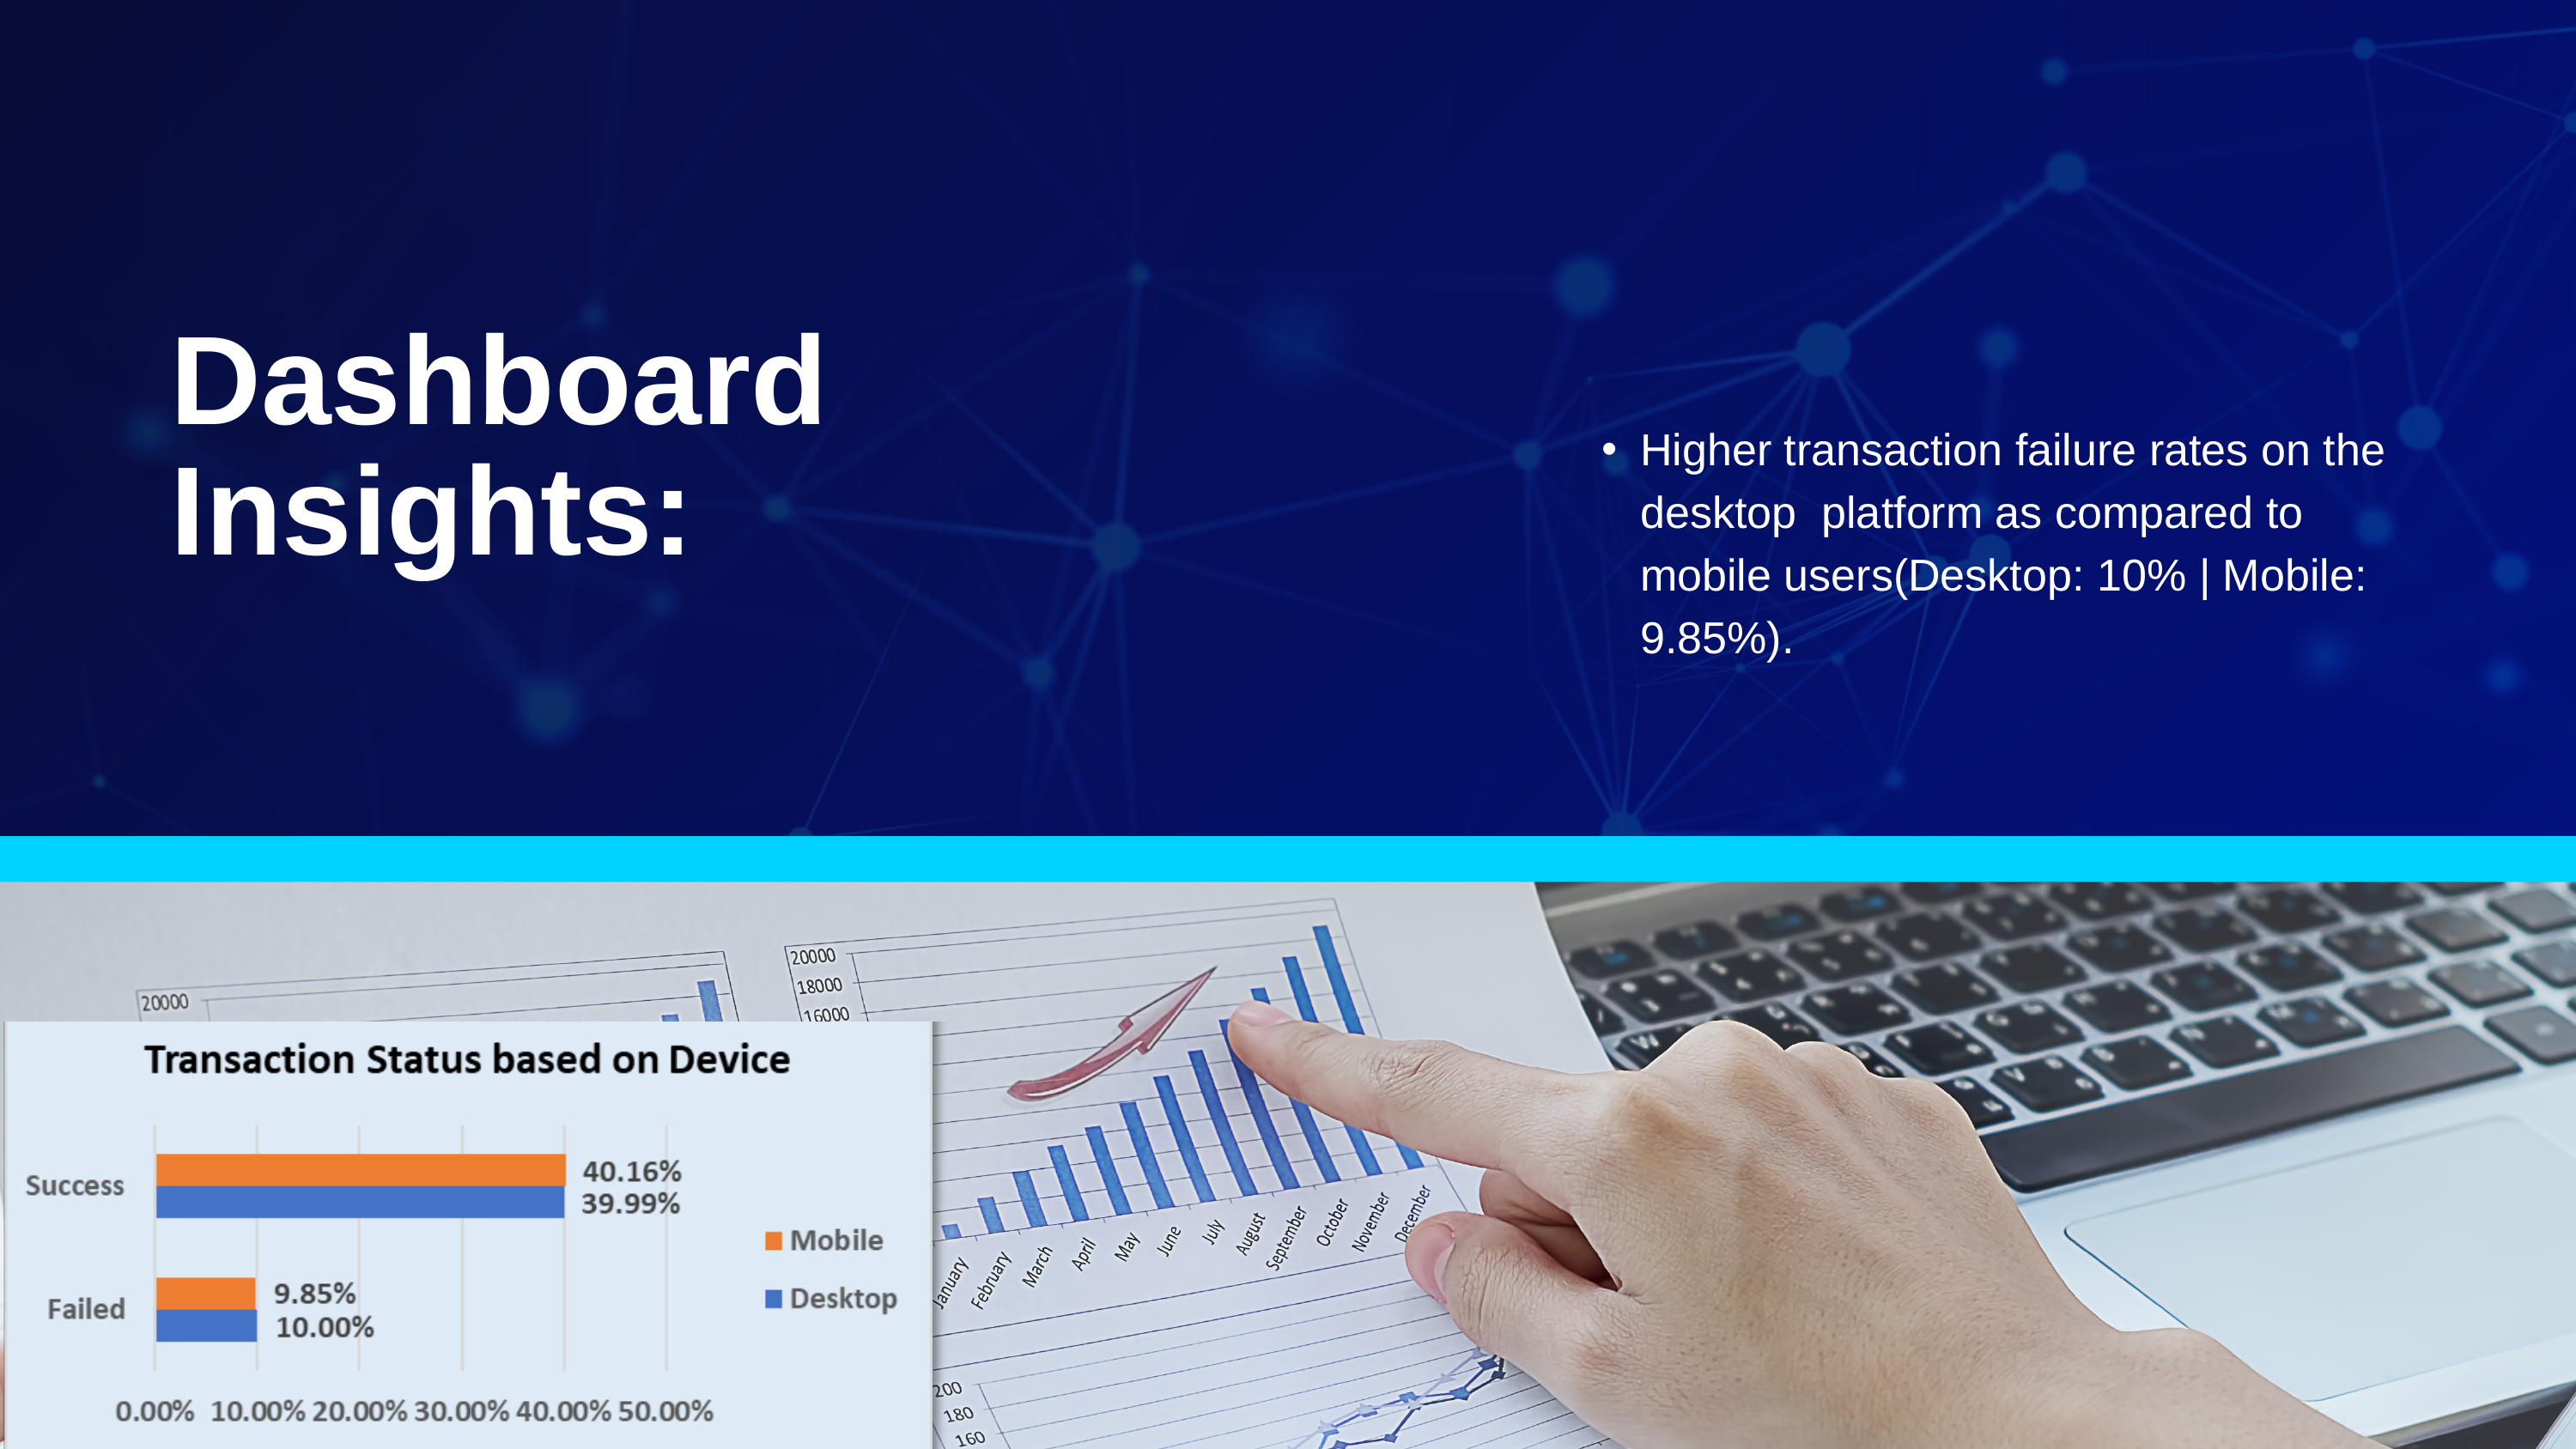

Dashboard Insights:
Higher transaction failure rates on the desktop  platform as compared to mobile users(Desktop: 10% | Mobile: 9.85%).